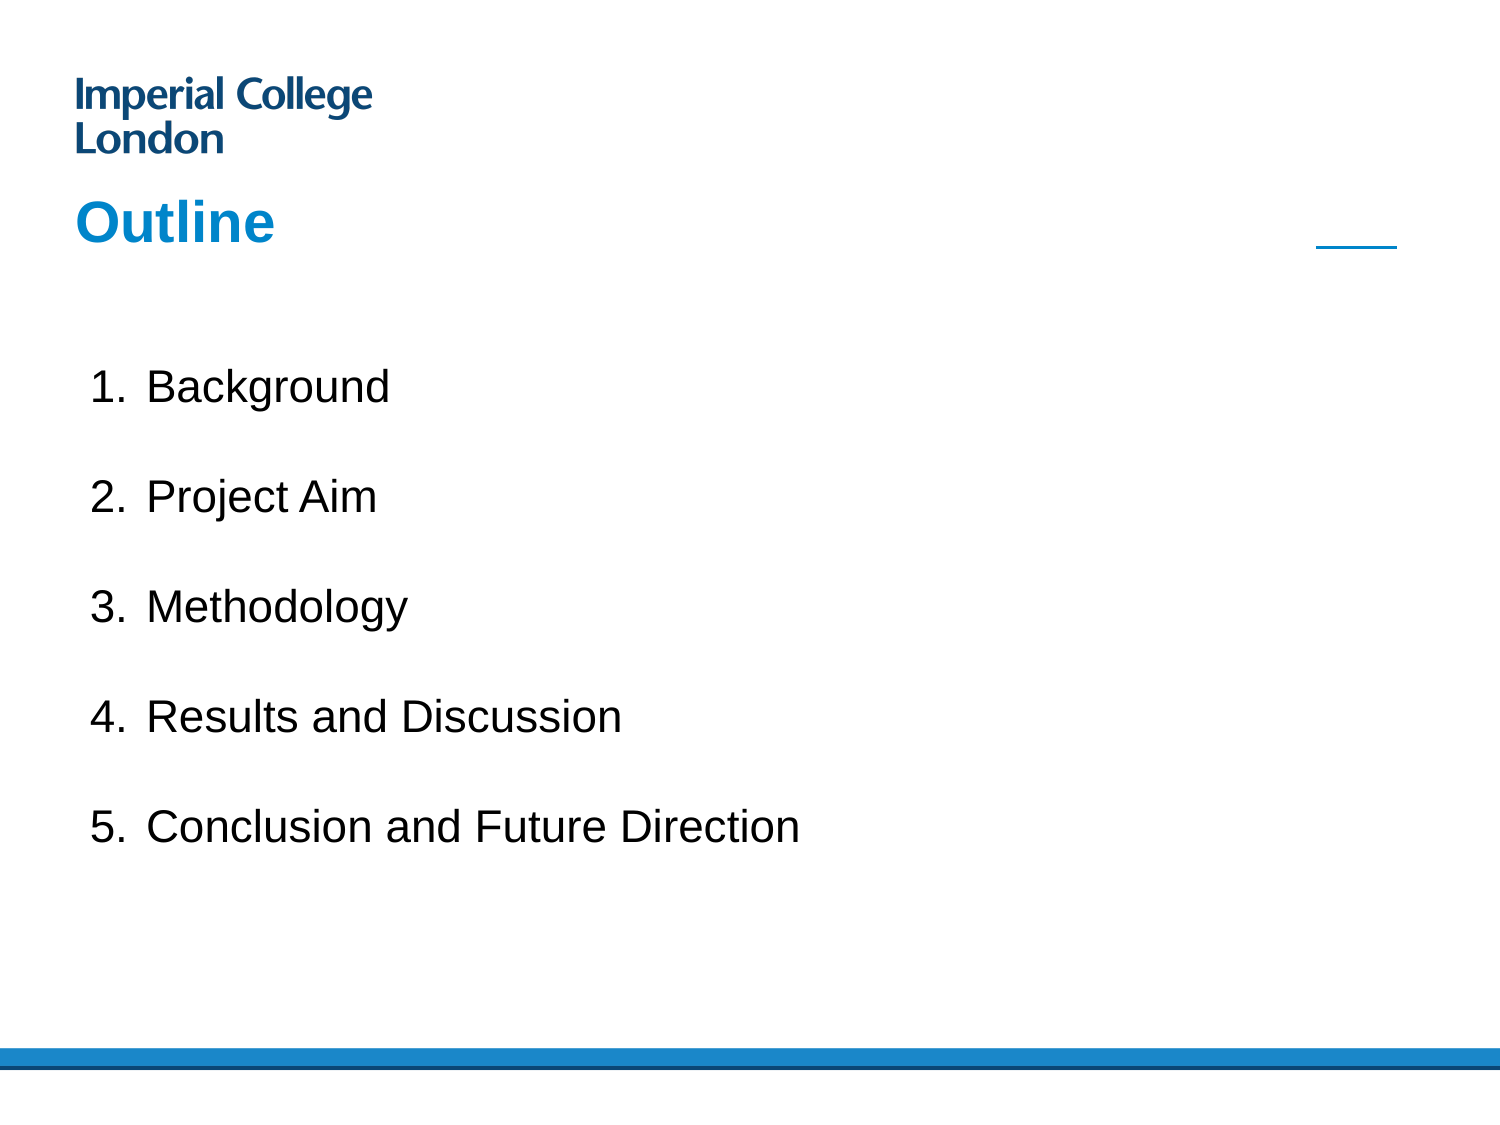

# Outline
Background

Project Aim

Methodology

Results and Discussion

Conclusion and Future Direction